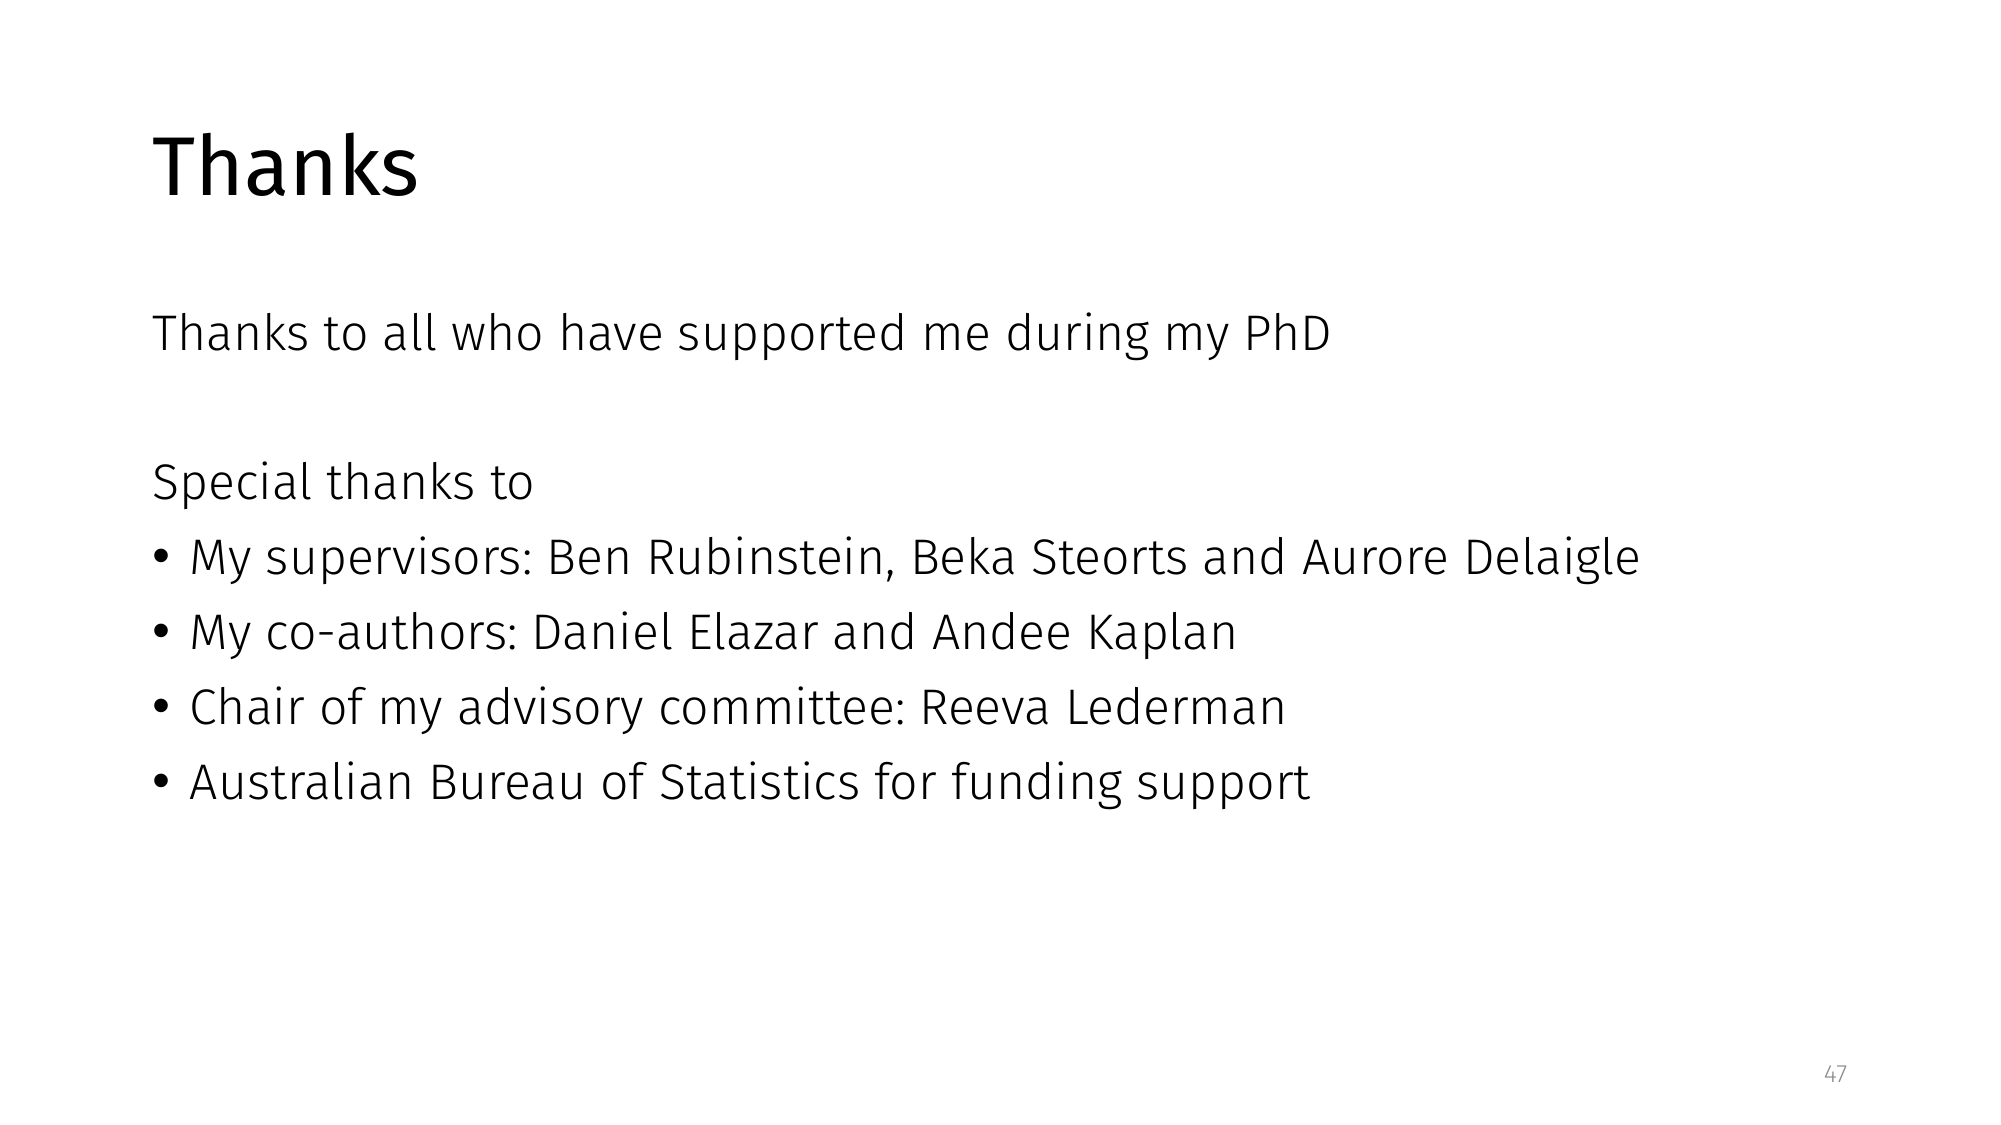

# Thanks
Thanks to all who have supported me during my PhD

Special thanks to
My supervisors: Ben Rubinstein, Beka Steorts and Aurore Delaigle
My co-authors: Daniel Elazar and Andee Kaplan
Chair of my advisory committee: Reeva Lederman
Australian Bureau of Statistics for funding support
47